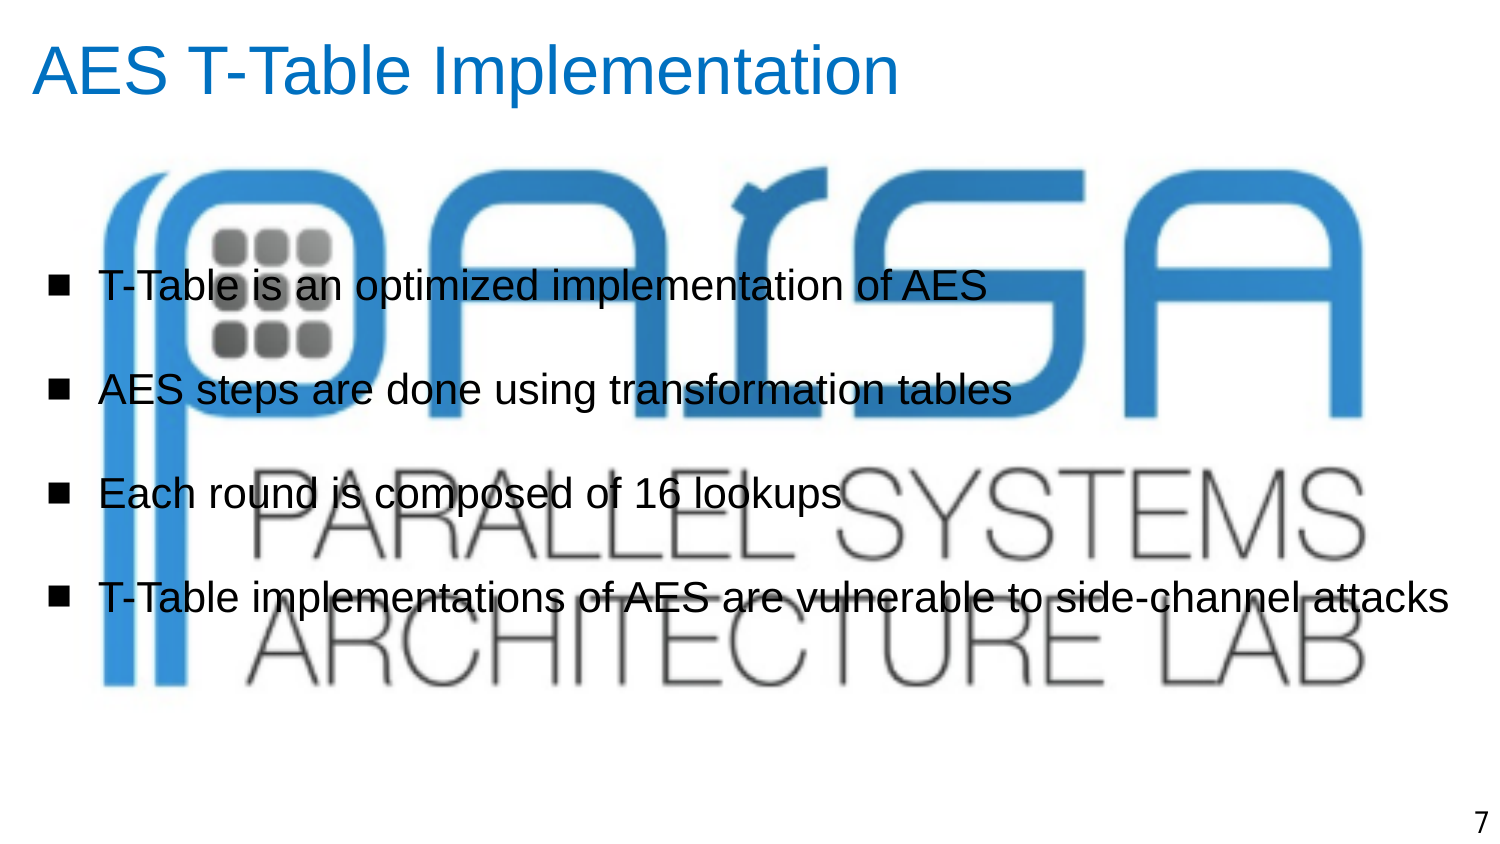

# AES T-Table Implementation
T-Table is an optimized implementation of AES
AES steps are done using transformation tables
Each round is composed of 16 lookups
T-Table implementations of AES are vulnerable to side-channel attacks
7